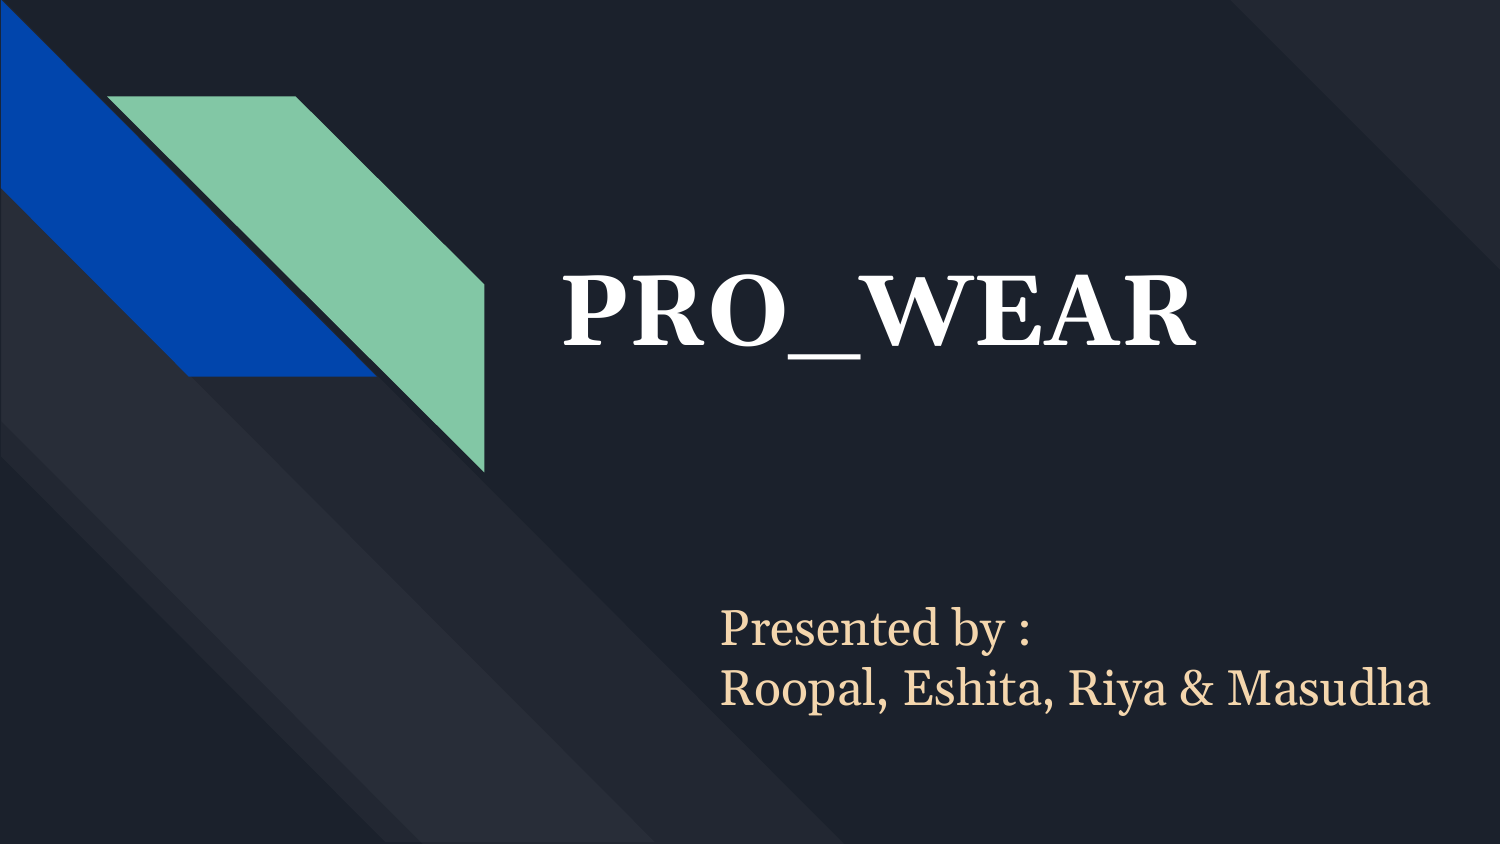

# PRO_WEAR
Presented by :
Roopal, Eshita, Riya & Masudha